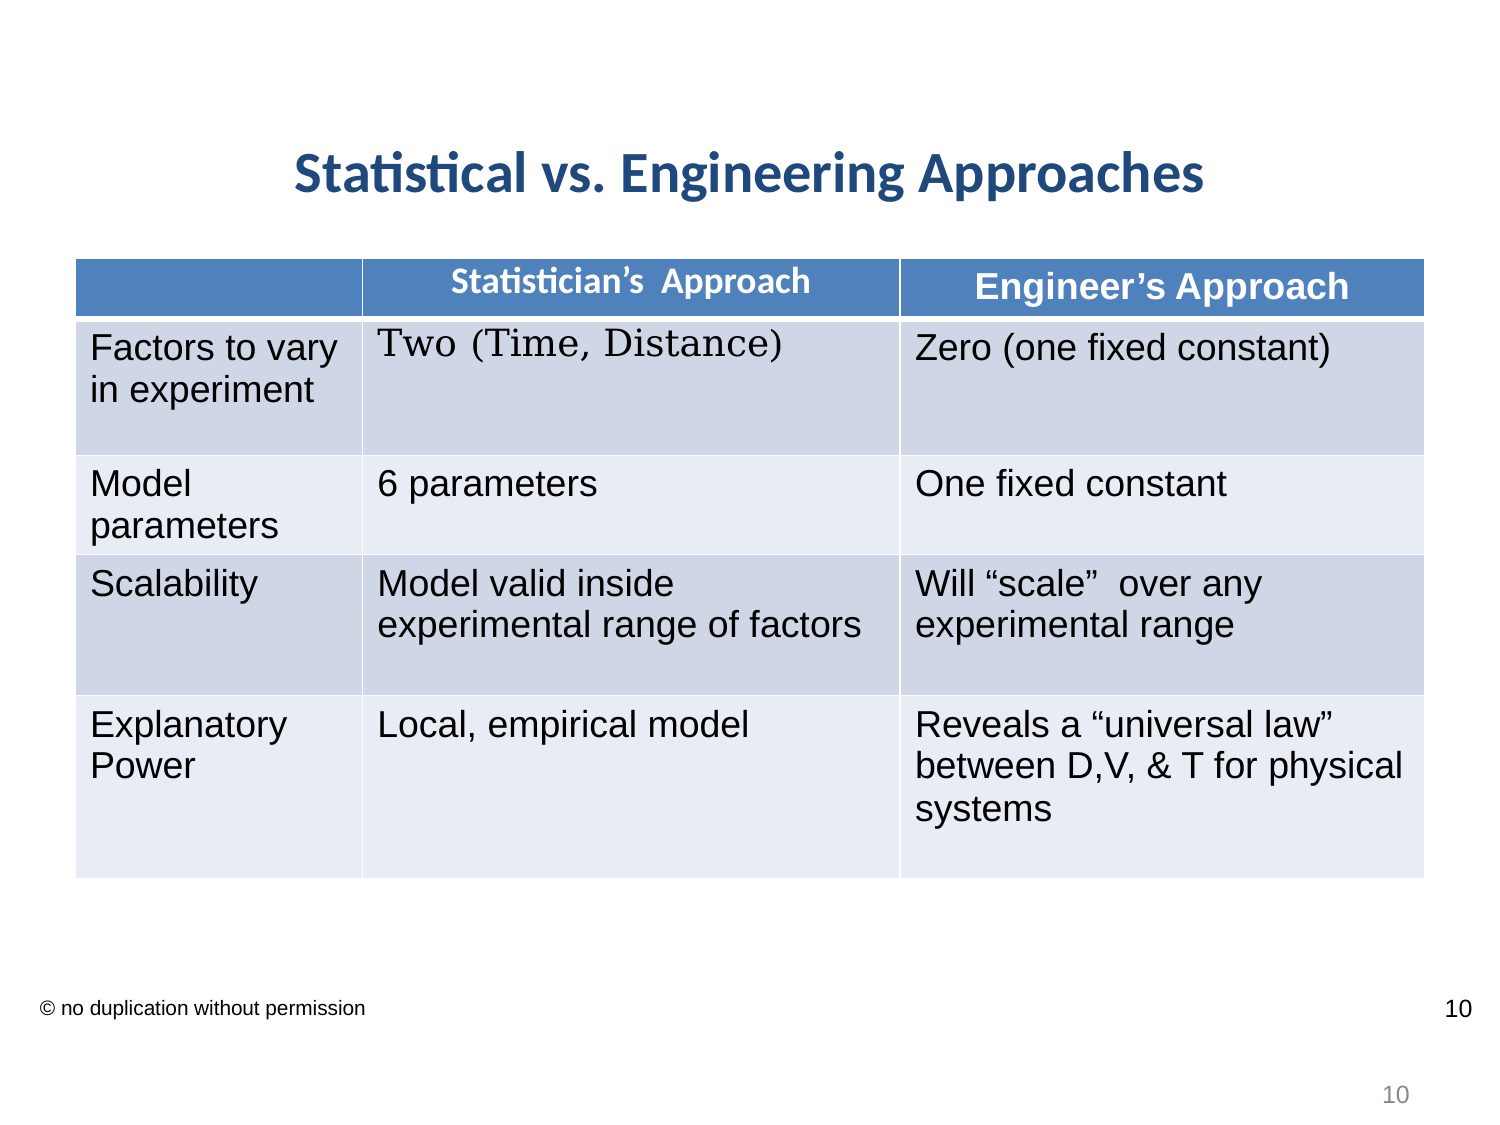

# Statistical vs. Engineering Approaches
|  | Statistician’s Approach | Engineer’s Approach |
| --- | --- | --- |
| Factors to vary in experiment | Two (Time, Distance) | Zero (one fixed constant) |
| Model parameters | 6 parameters | One fixed constant |
| Scalability | Model valid inside experimental range of factors | Will “scale” over any experimental range |
| Explanatory Power | Local, empirical model | Reveals a “universal law” between D,V, & T for physical systems |
10